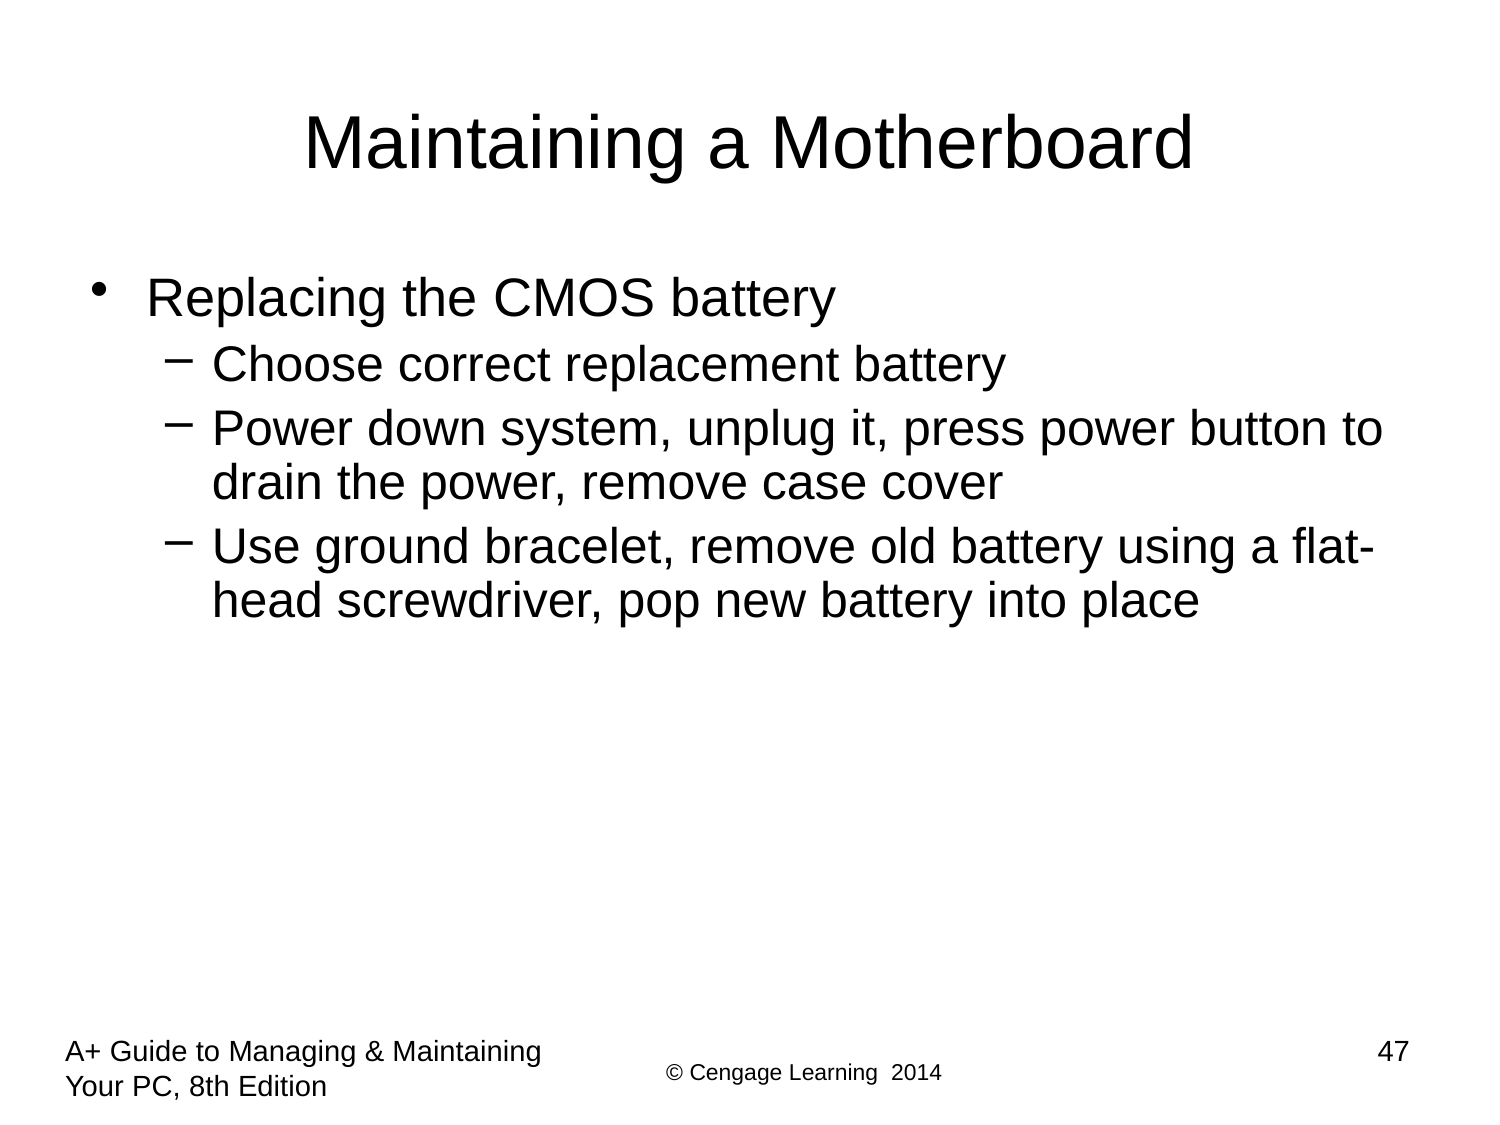

# Maintaining a Motherboard
Replacing the CMOS battery
Choose correct replacement battery
Power down system, unplug it, press power button to drain the power, remove case cover
Use ground bracelet, remove old battery using a flat-head screwdriver, pop new battery into place
47
A+ Guide to Managing & Maintaining Your PC, 8th Edition